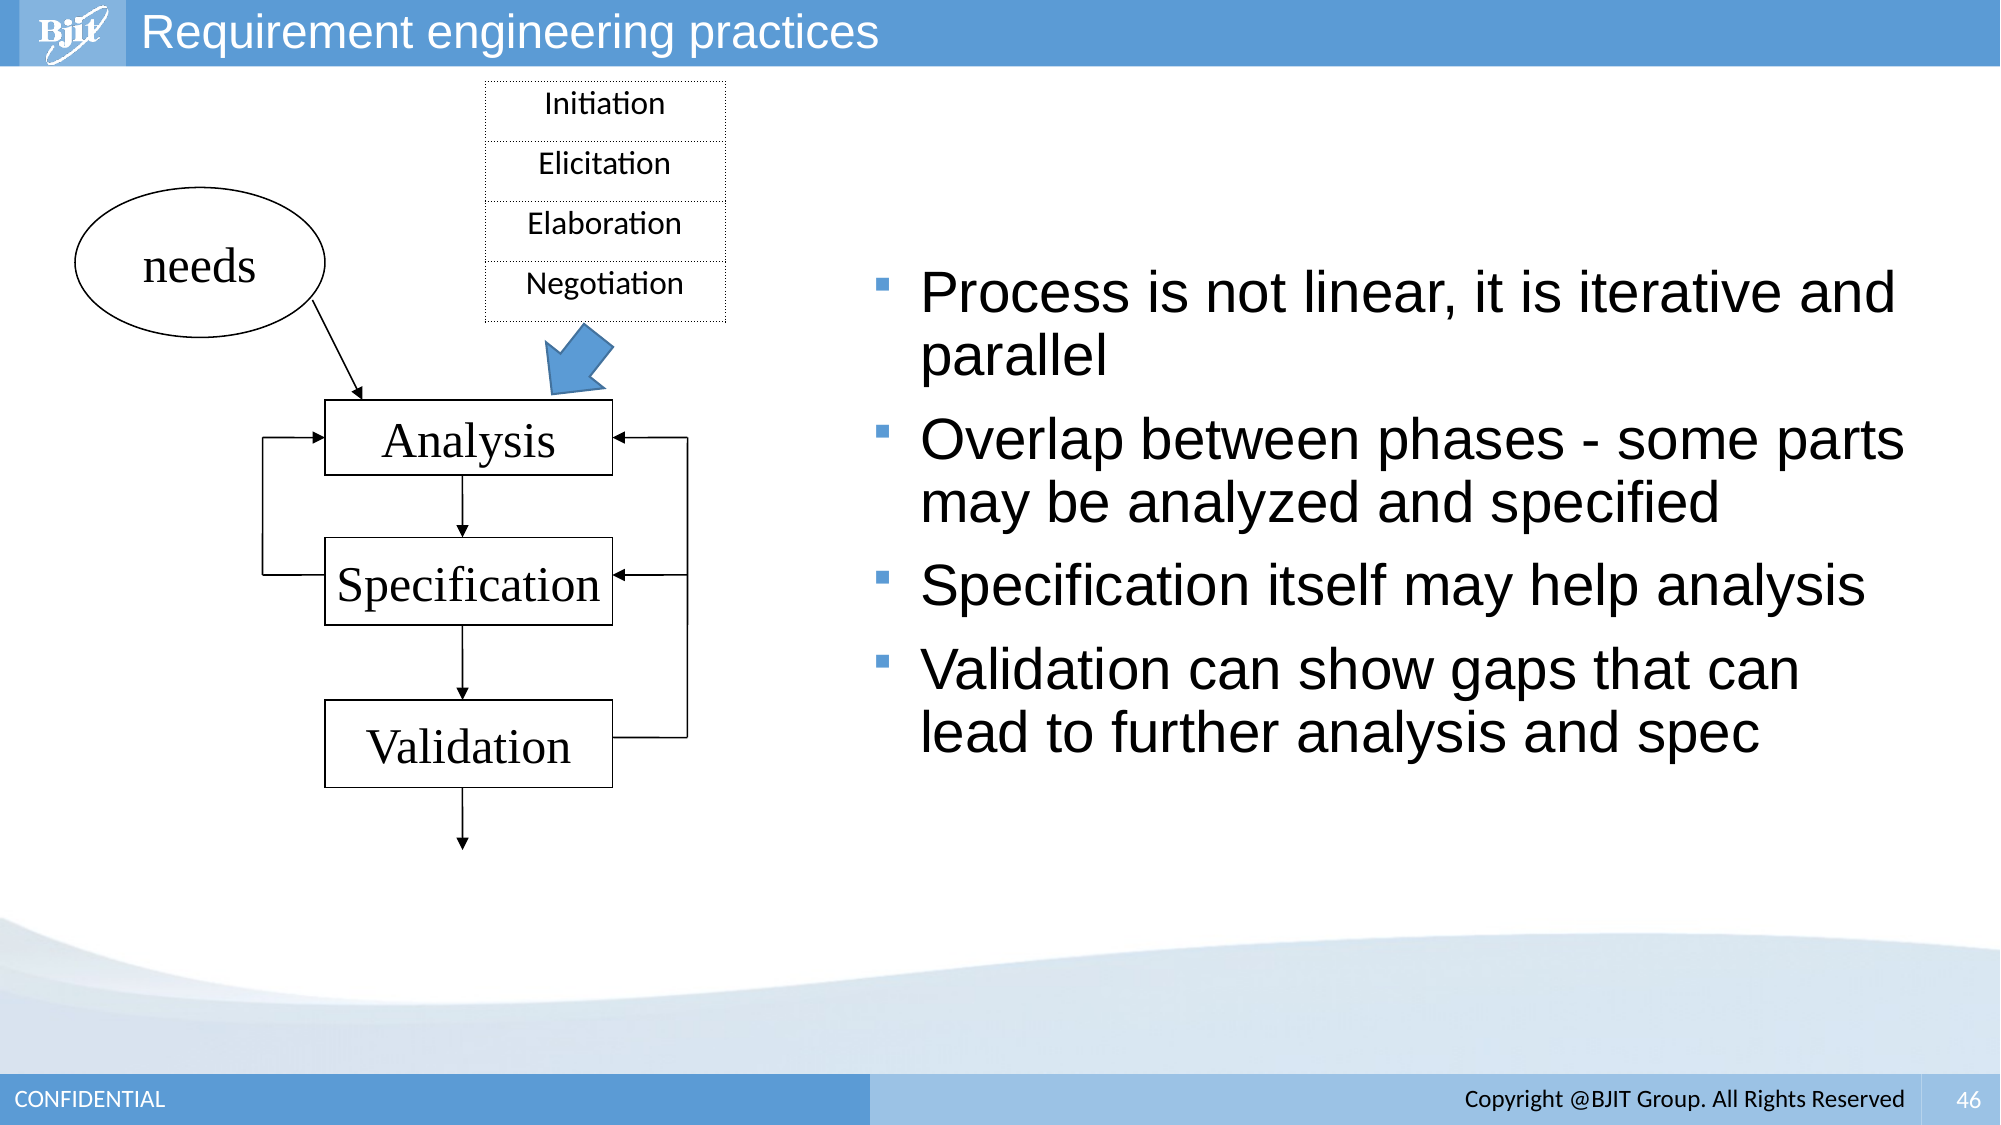

# Requirement engineering practices

| Initiation |
| --- |
| Elicitation |
| Elaboration |
| Negotiation |
needs
Process is not linear, it is iterative and parallel
Overlap between phases - some parts may be analyzed and specified
Specification itself may help analysis
Validation can show gaps that can lead to further analysis and spec

Analysis

Specification

Validation